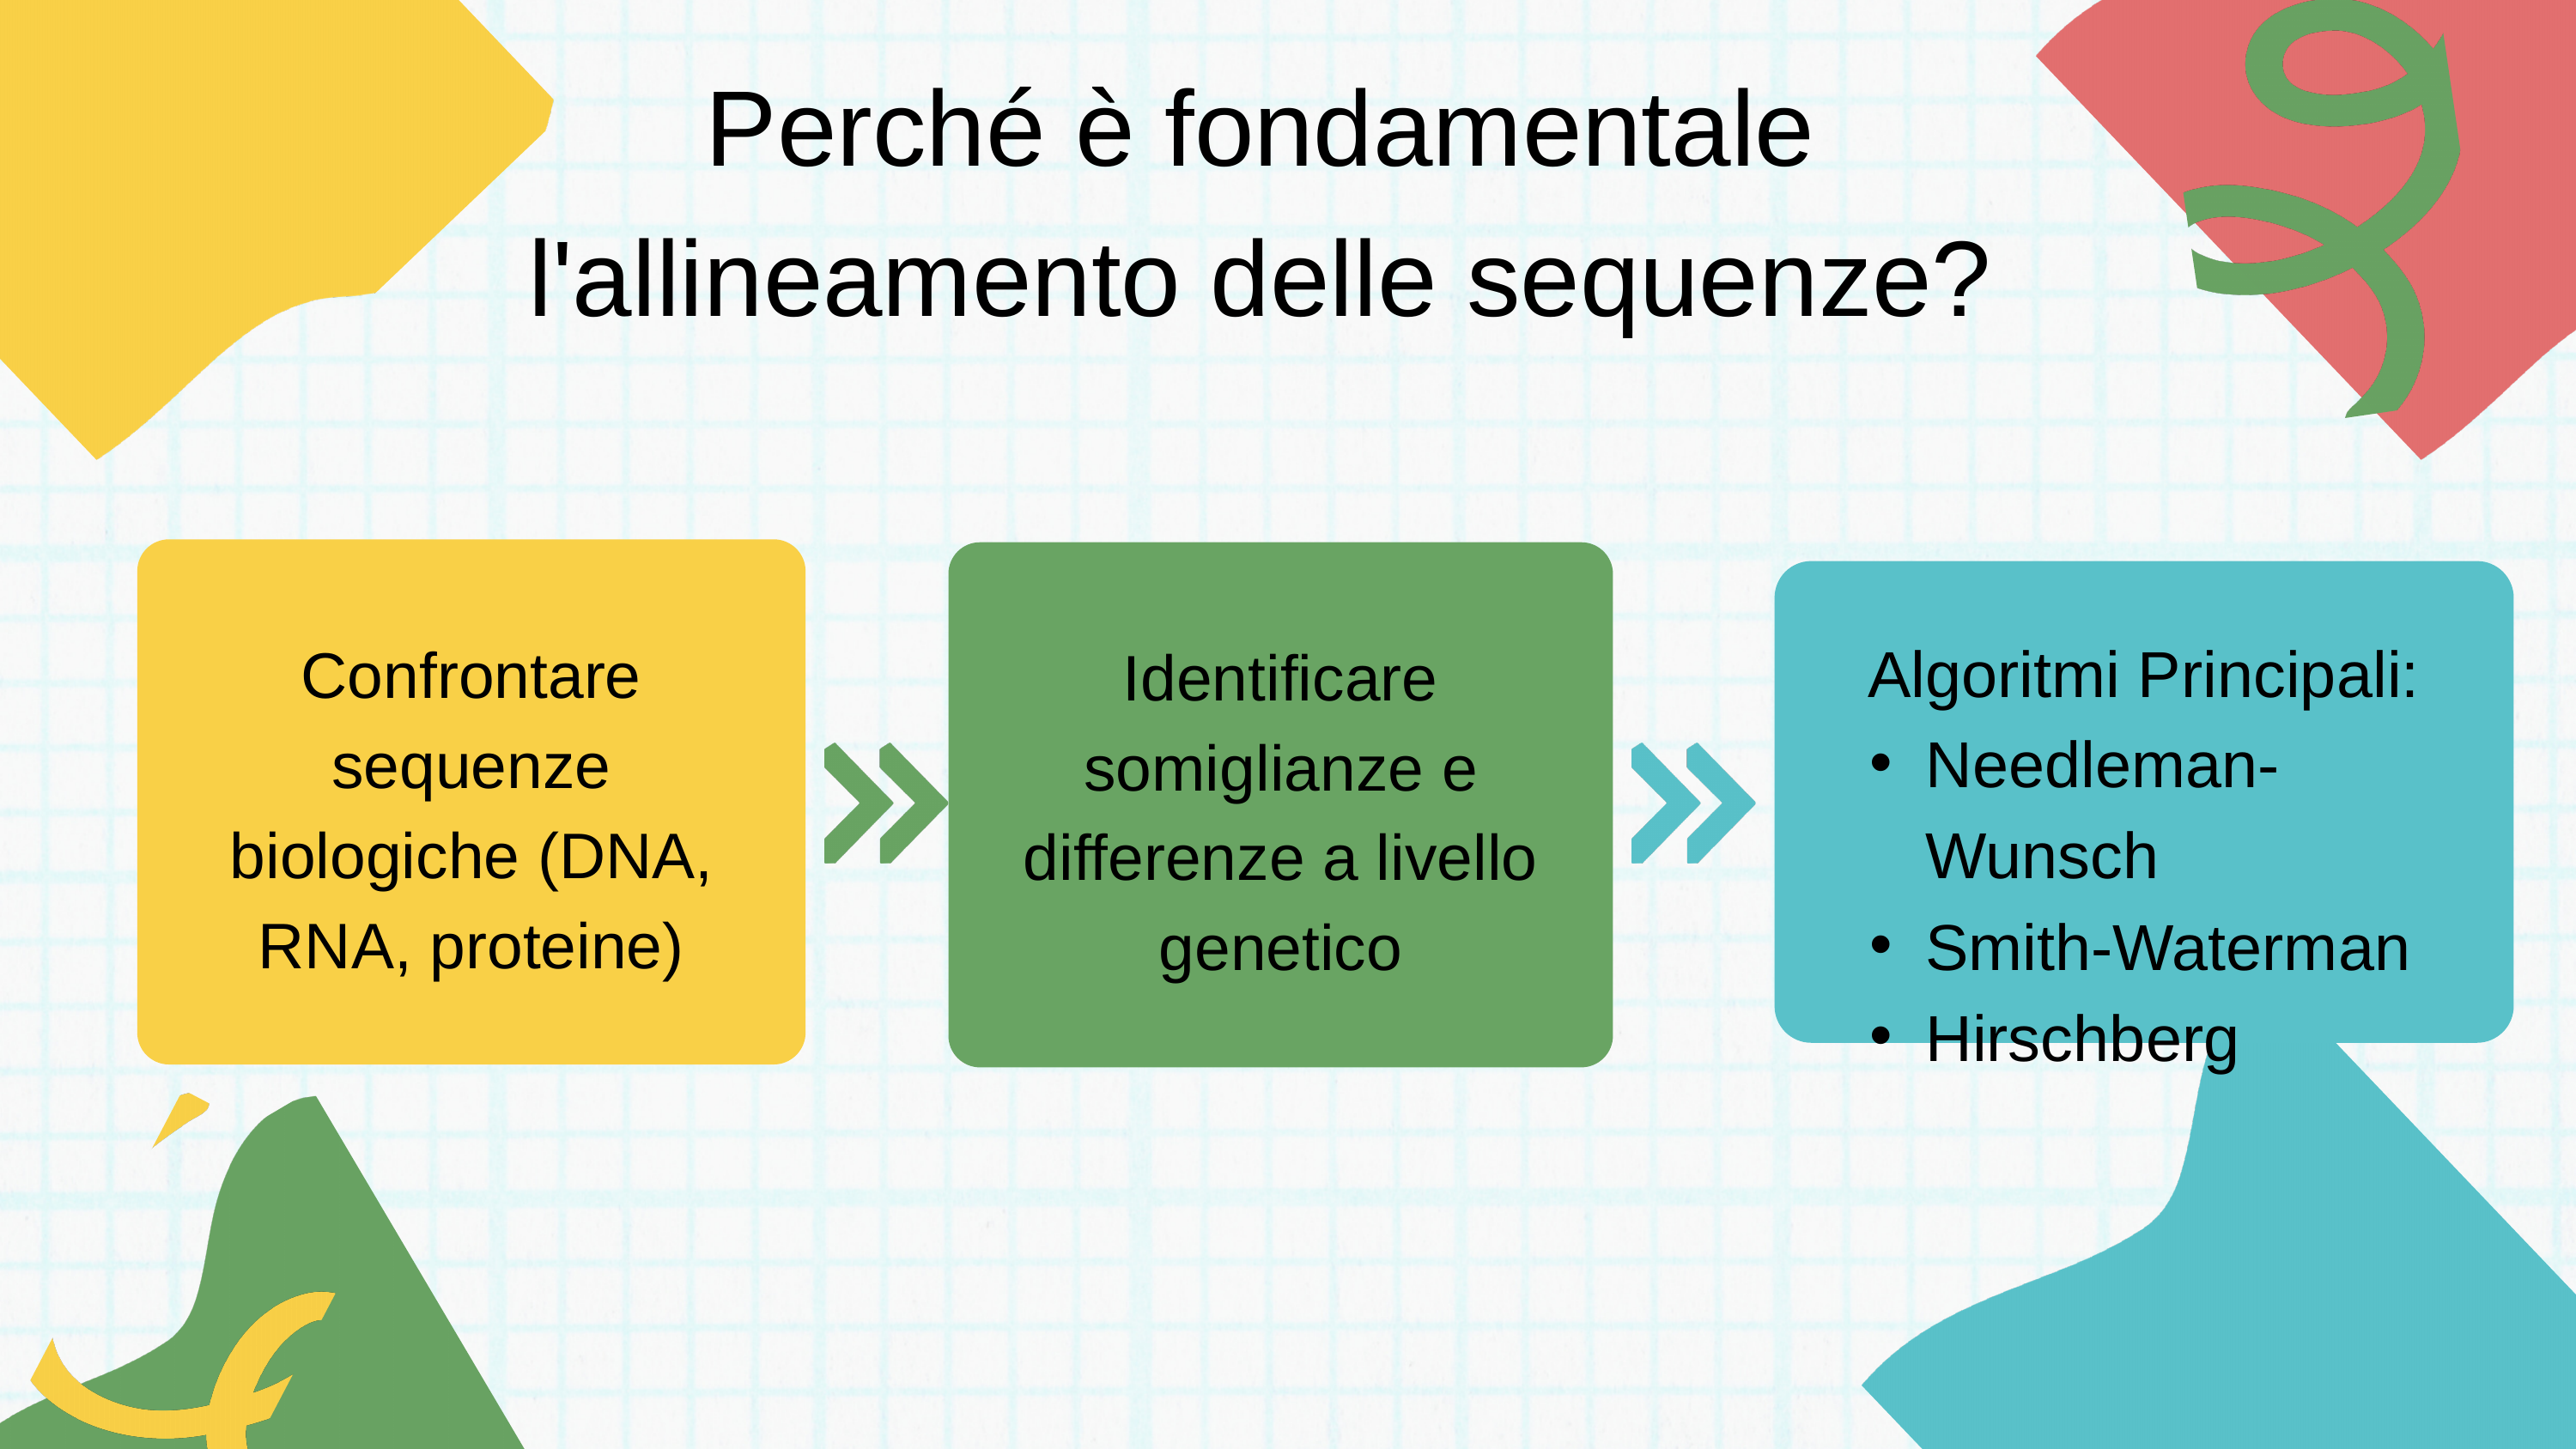

Perché è fondamentale l'allineamento delle sequenze?

Confrontare sequenze biologiche (DNA, RNA, proteine)

Identificare somiglianze e differenze a livello genetico

Algoritmi Principali:
Needleman-Wunsch
Smith-Waterman
Hirschberg